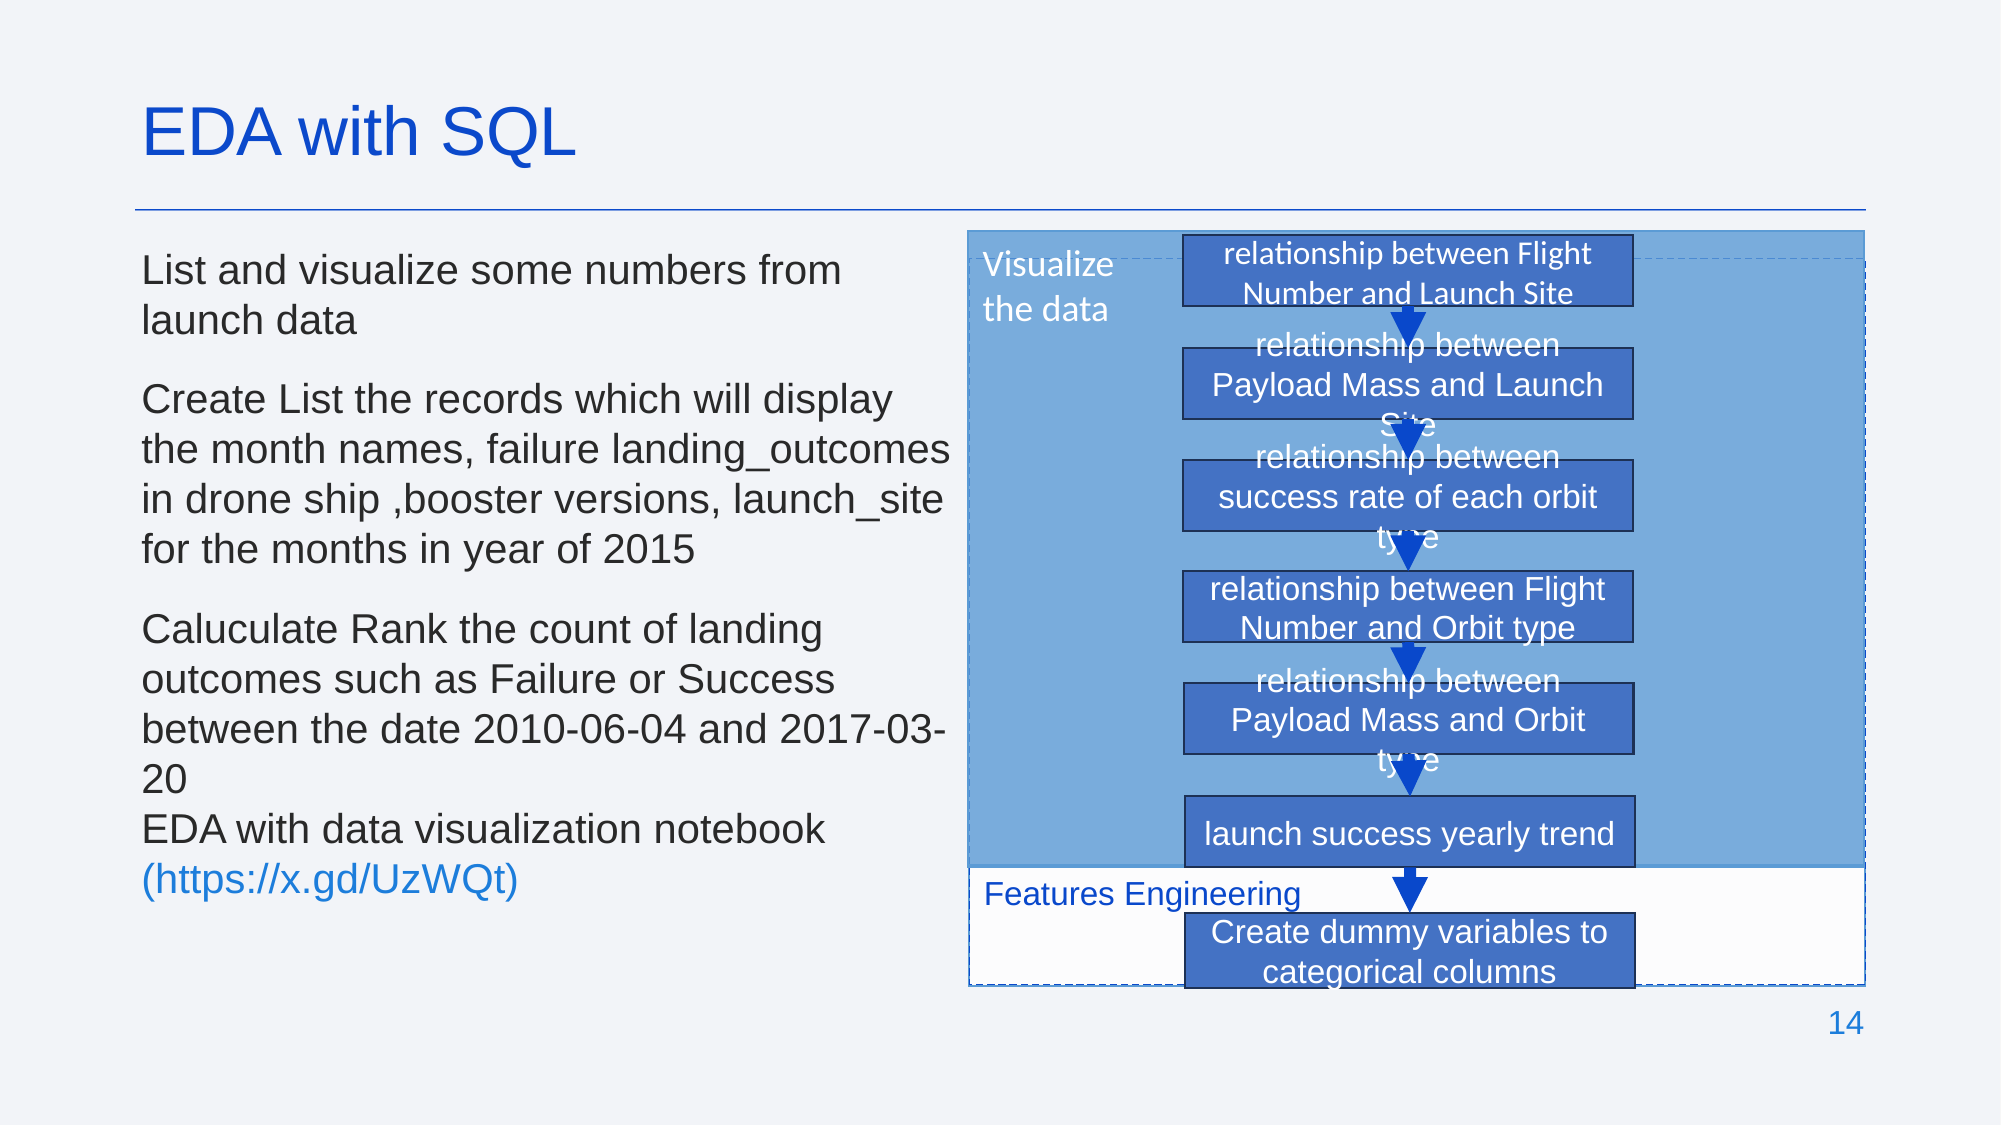

EDA with SQL
Visualize
the data
List and visualize some numbers from launch data
Create List the records which will display the month names, failure landing_outcomes in drone ship ,booster versions, launch_site for the months in year of 2015
Caluculate Rank the count of landing outcomes such as Failure or Success  between the date 2010-06-04 and 2017-03-20
EDA with data visualization notebook (https://x.gd/UzWQt)
relationship between Flight Number and Launch Site

relationship between Payload Mass and Launch Site
relationship between success rate of each orbit type
relationship between Flight Number and Orbit type
relationship between Payload Mass and Orbit type
launch success yearly trend
Features Engineering
Create dummy variables to categorical columns
14